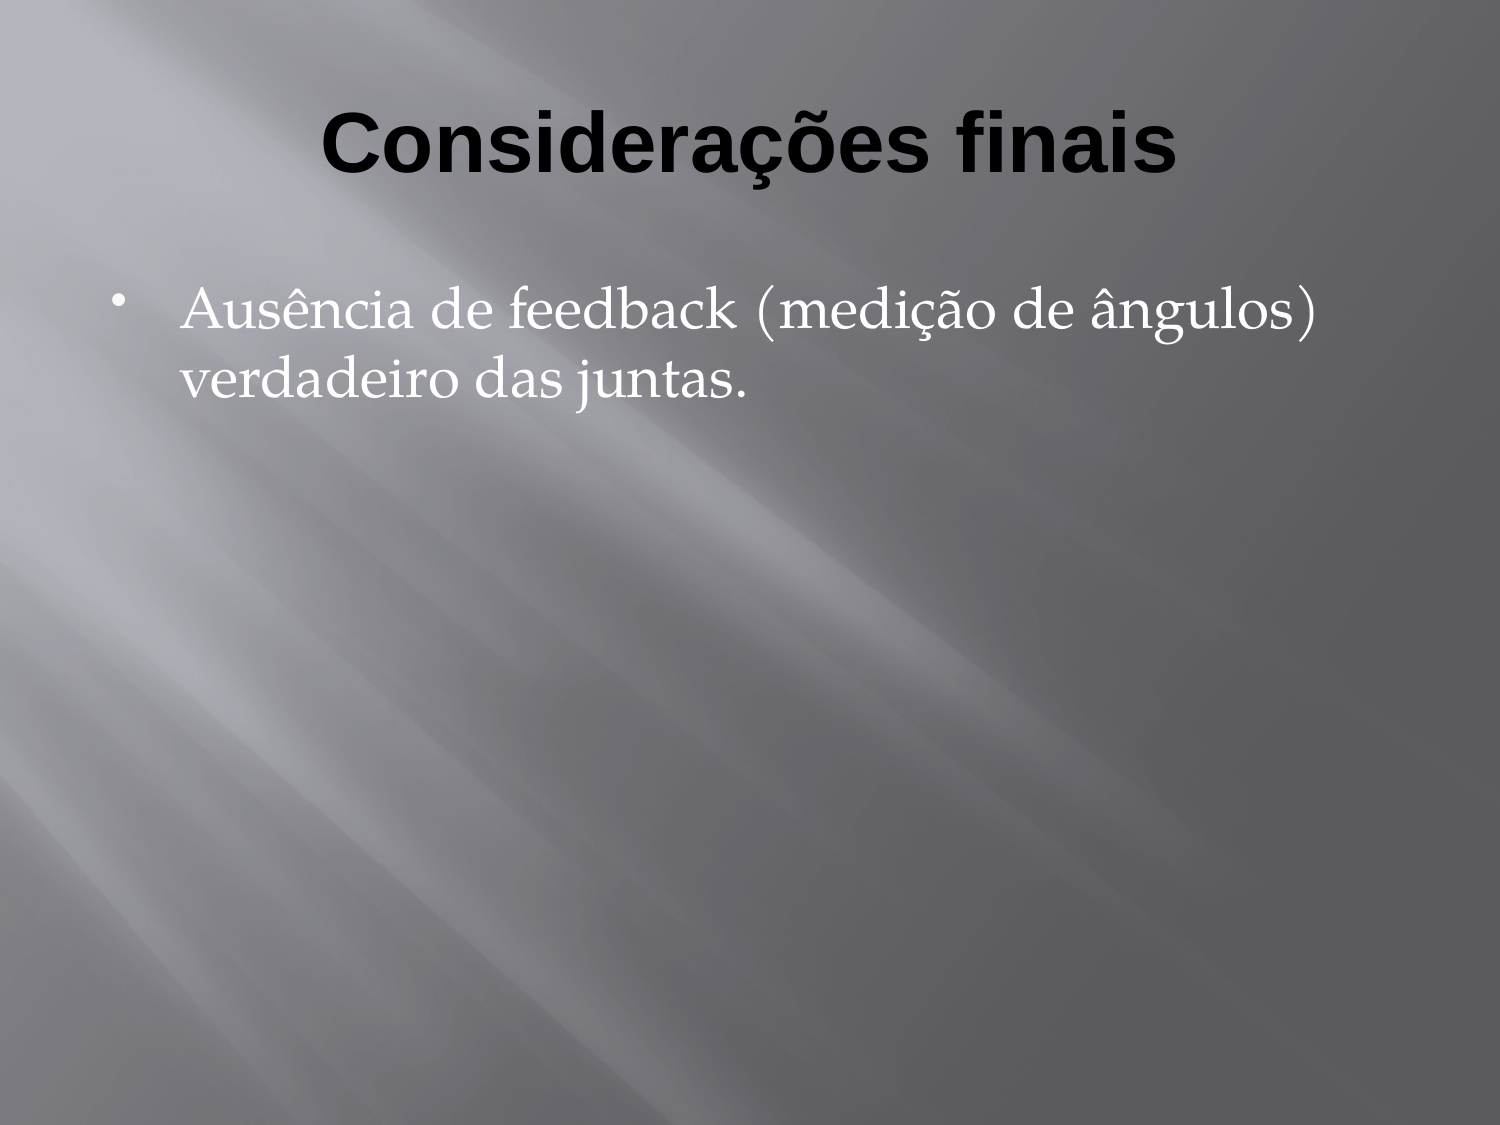

# Considerações finais
Ausência de feedback (medição de ângulos) verdadeiro das juntas.